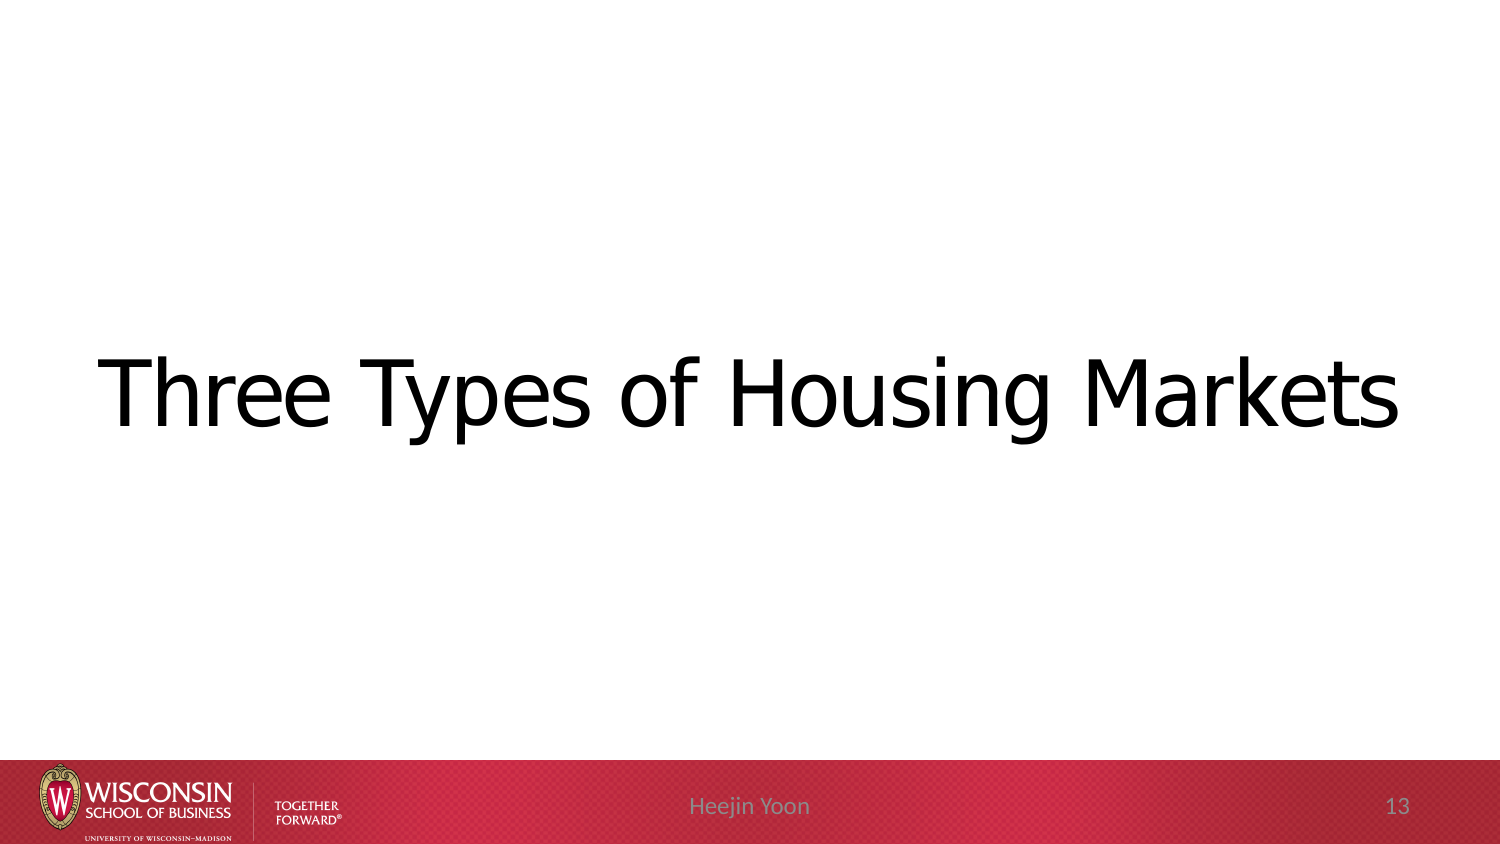

# Three Types of Housing Markets
Heejin Yoon
13